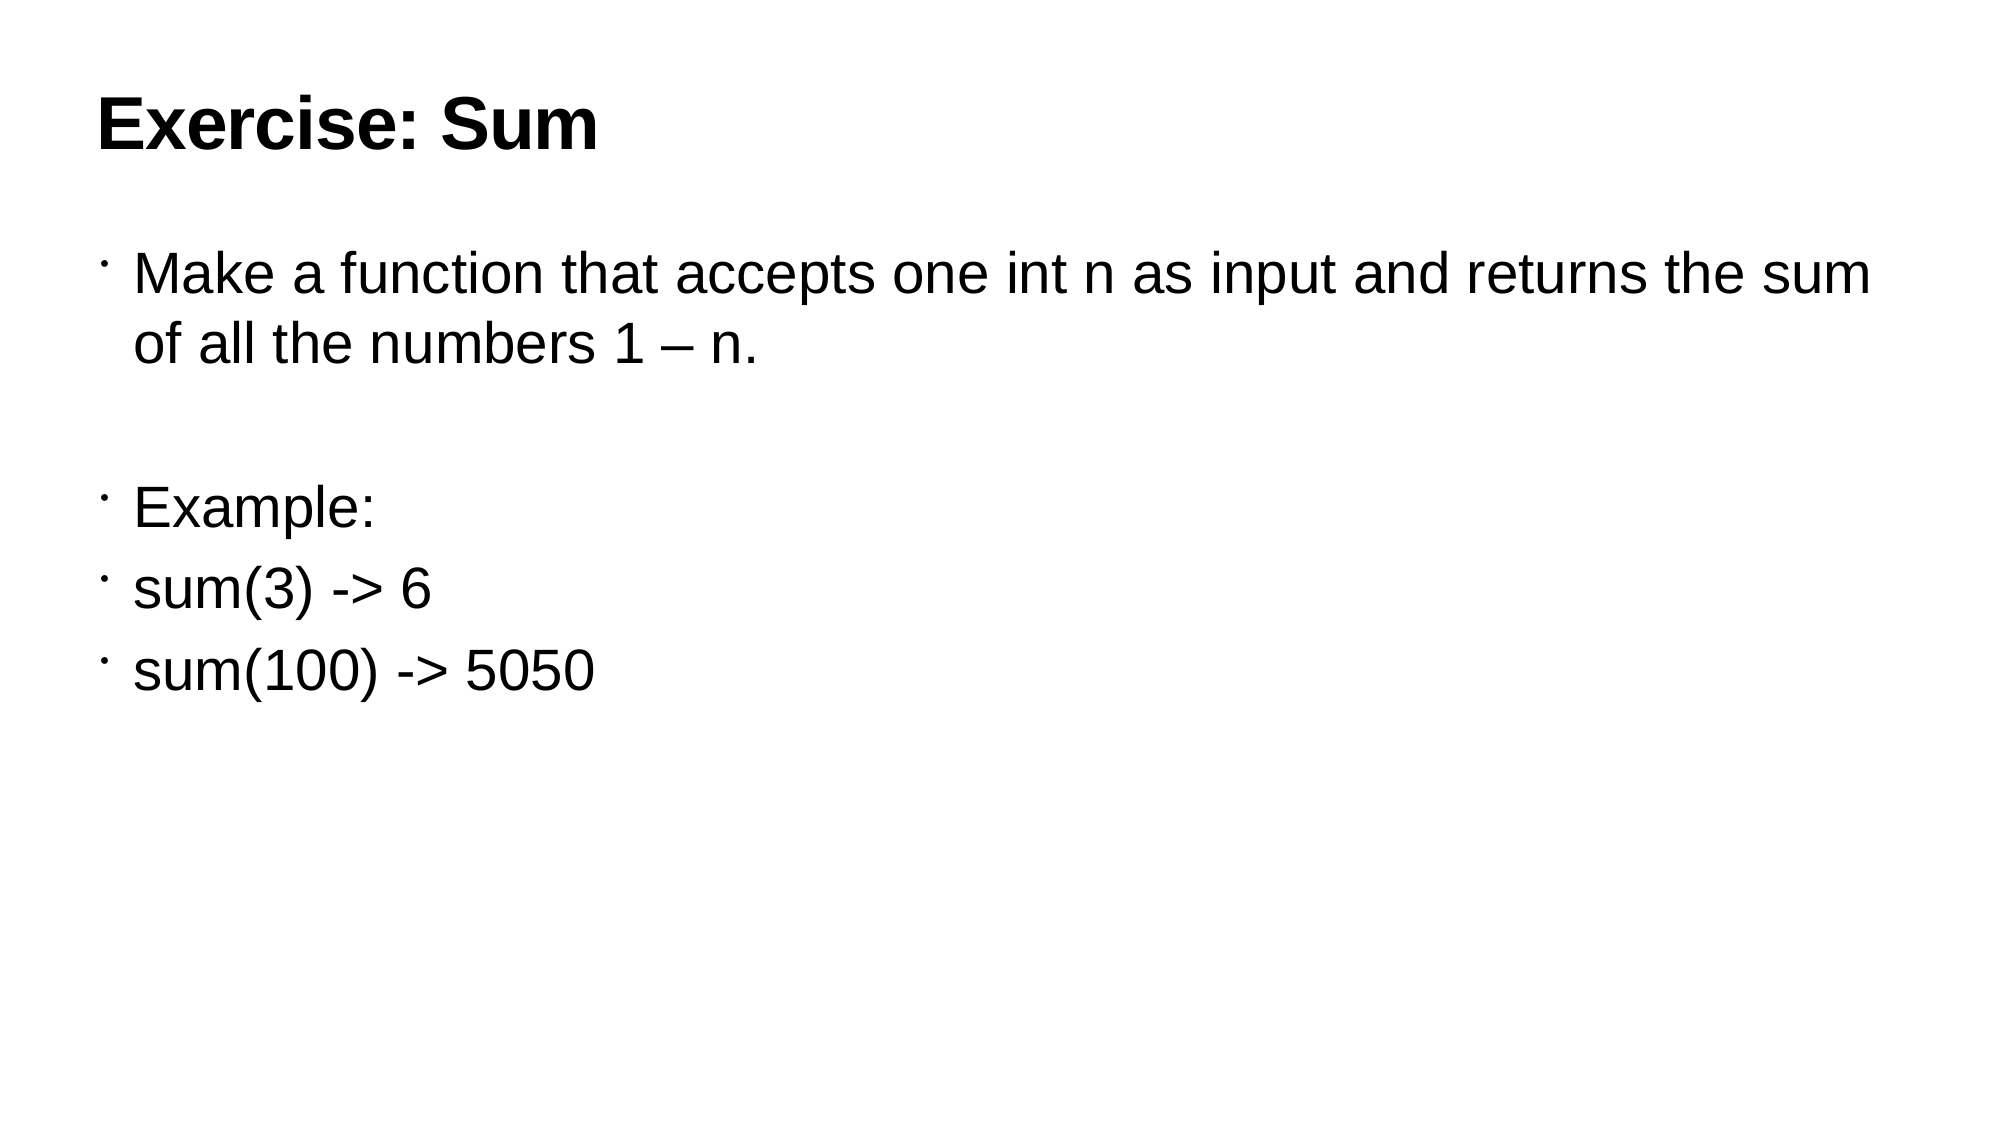

# Exercise: Sum
Make a function that accepts one int n as input and returns the sum of all the numbers 1 – n.

Example:
sum(3) -> 6
sum(100) -> 5050